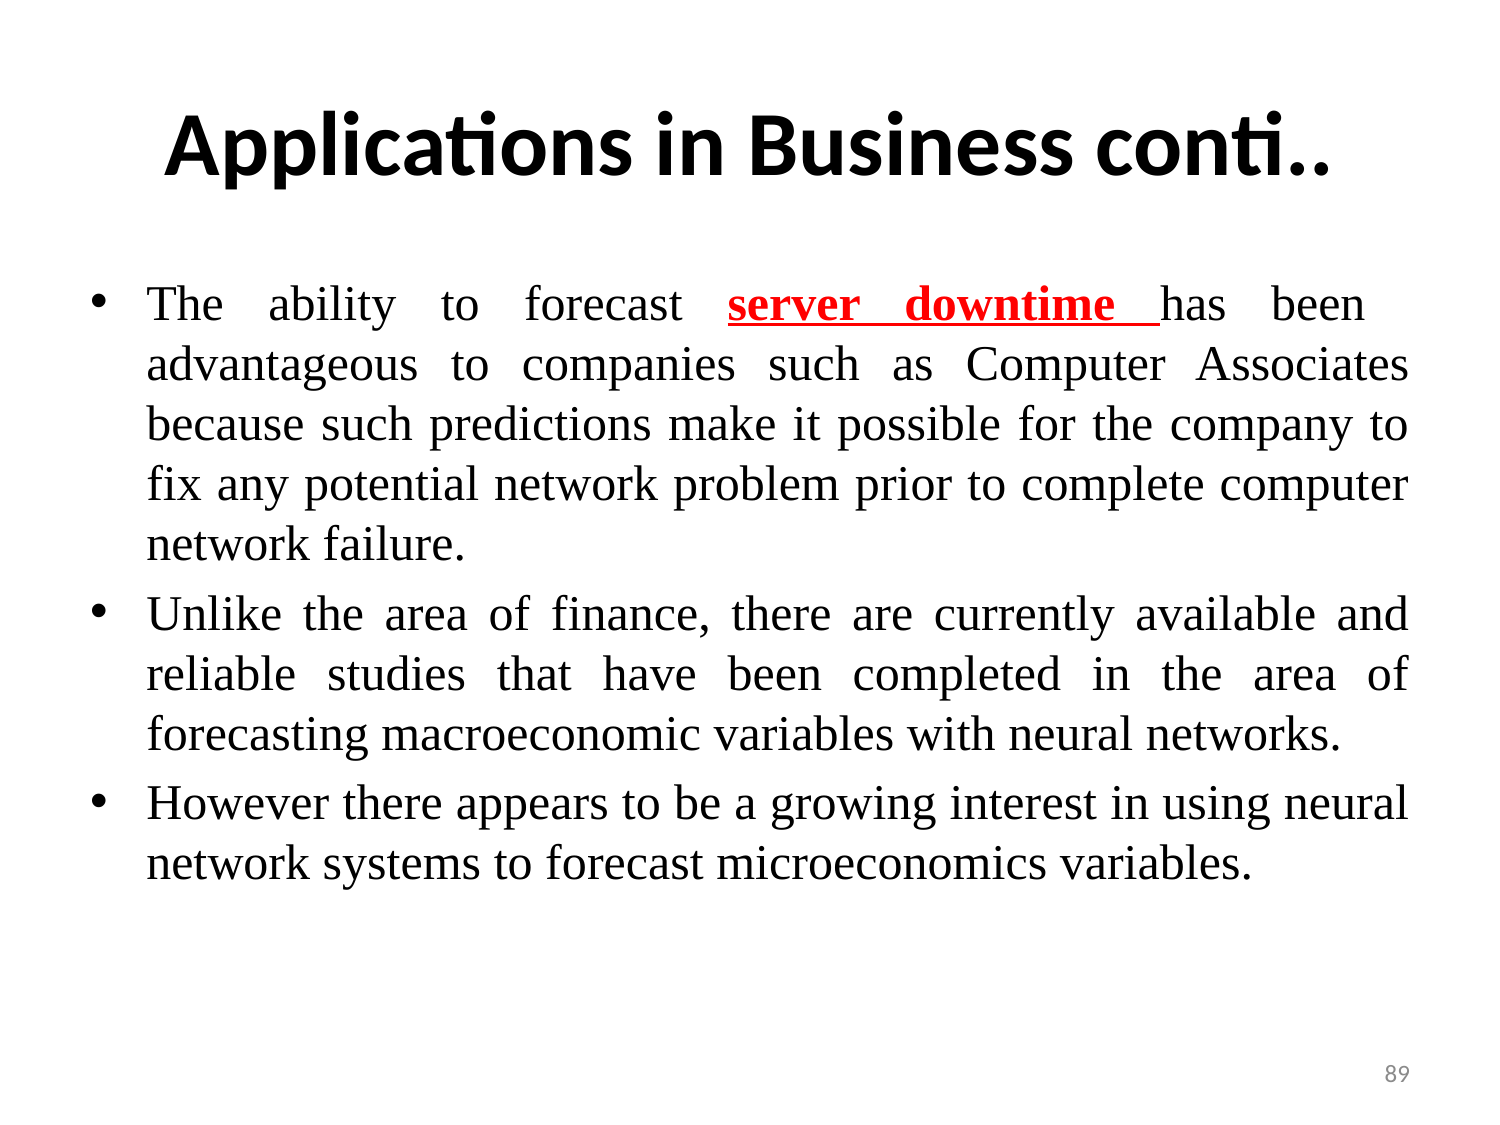

# Applications in Business conti..
The ability to forecast server downtime has been  advantageous to companies such as Computer Associates because such predictions make it possible for the company to fix any potential network problem prior to complete computer network failure.
Unlike the area of finance, there are currently available and reliable studies that have been completed in the area of forecasting macroeconomic variables with neural networks.
However there appears to be a growing interest in using neural network systems to forecast microeconomics variables.
89